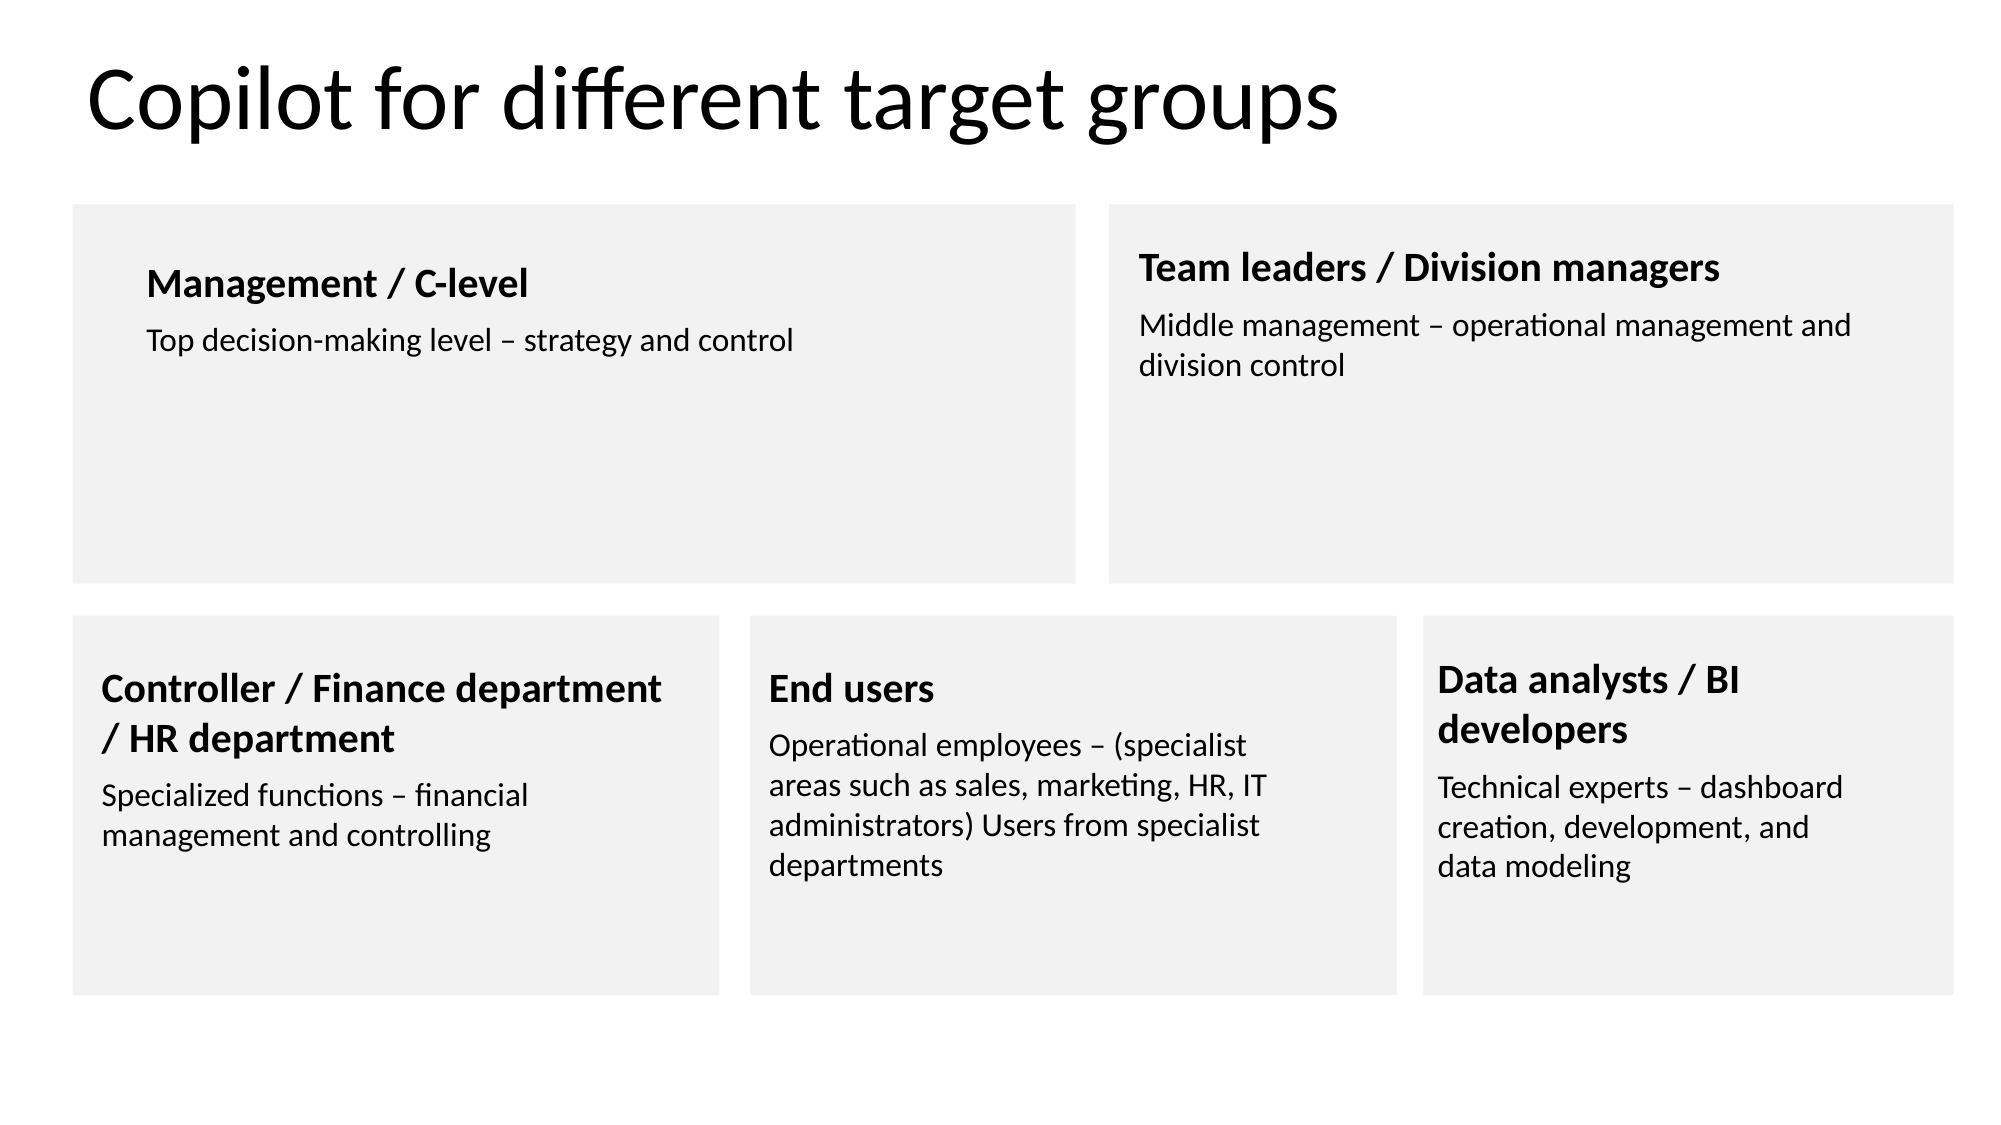

# Copilot for different target groups

Team leaders / Division managers
Middle management – operational management and division control
Management / C-level
Top decision-making level – strategy and control

Data analysts / BI developers
Technical experts – dashboard creation, development, and data modeling
End users
Operational employees – (specialist areas such as sales, marketing, HR, IT administrators) Users from specialist departments
Controller / Finance department / HR department
Specialized functions – financial management and controlling